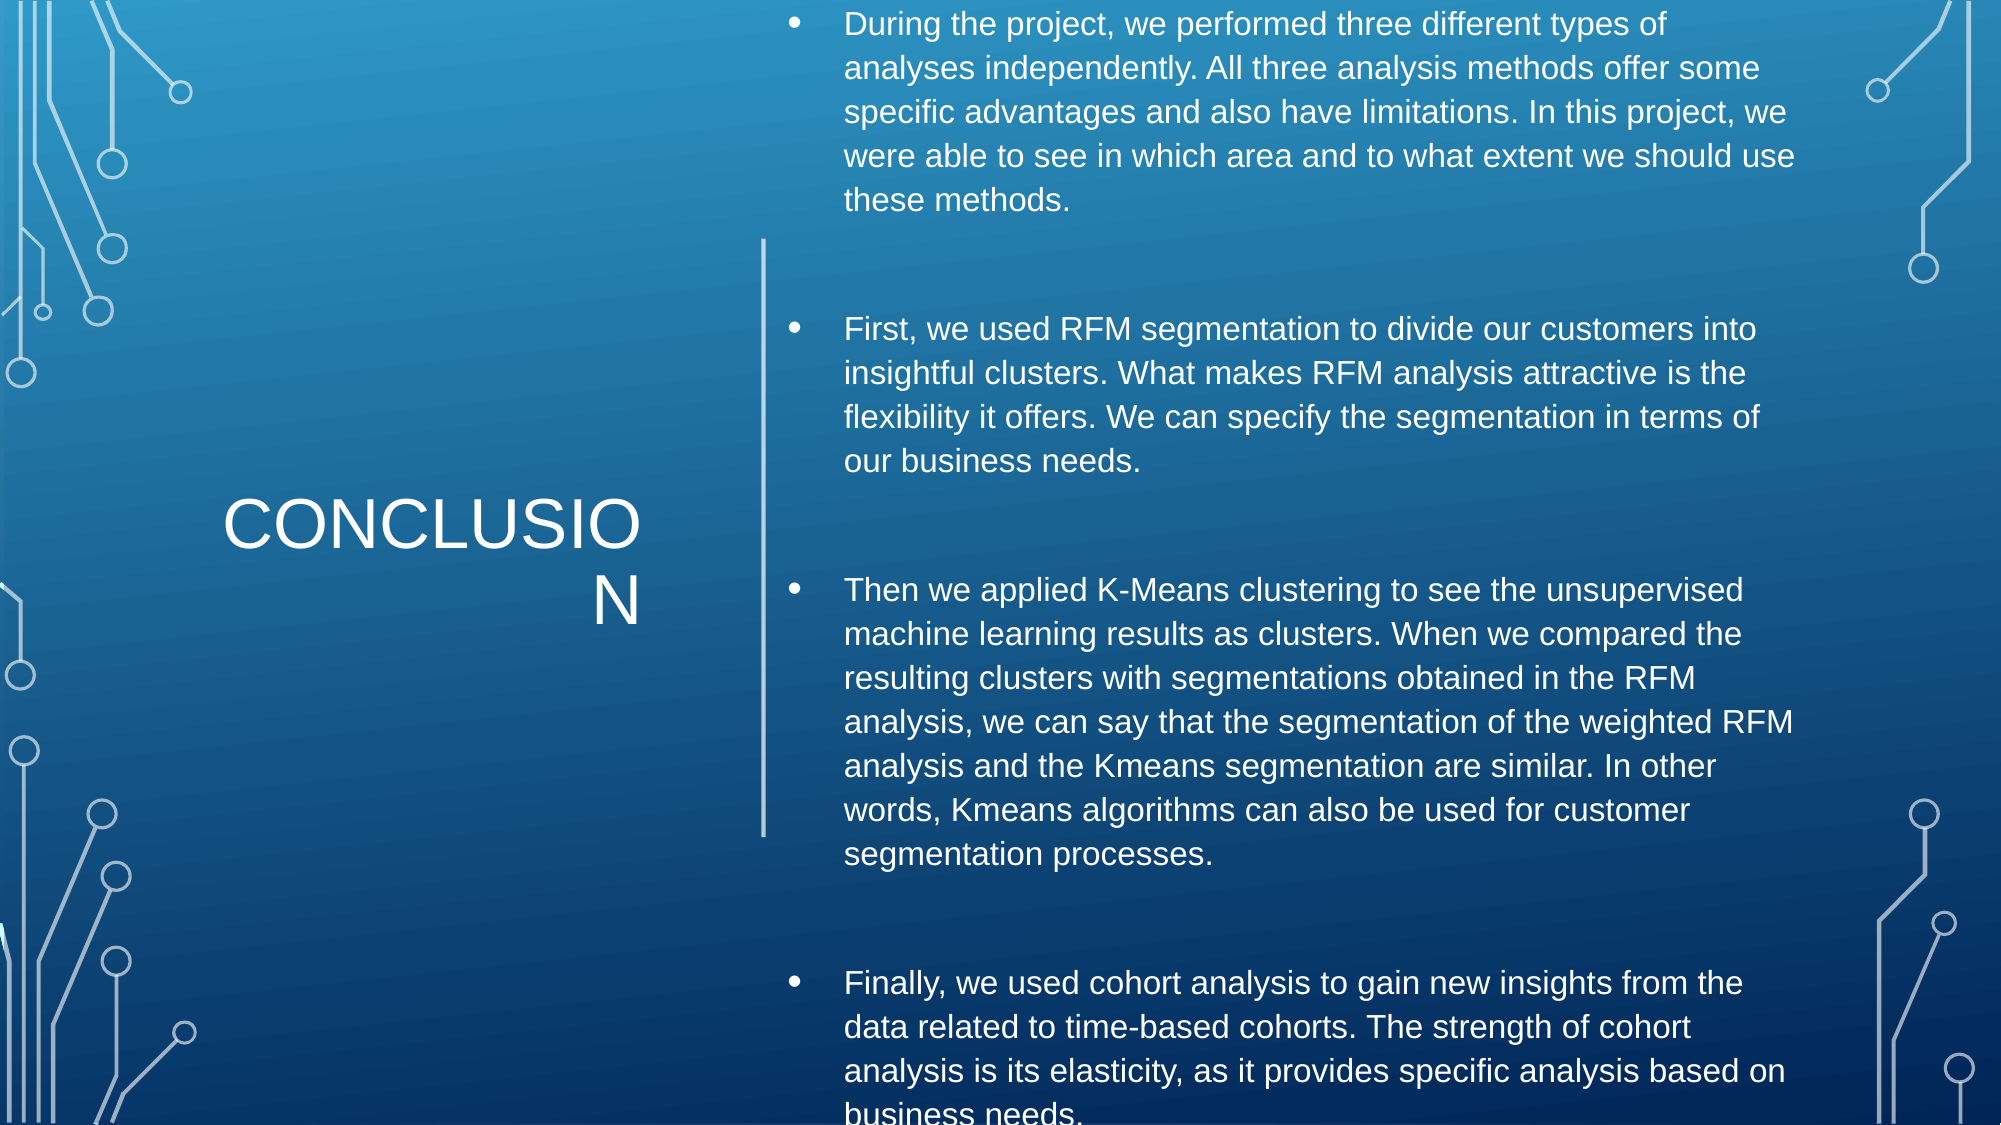

# conclusion
During the project, we performed three different types of analyses independently. All three analysis methods offer some specific advantages and also have limitations. In this project, we were able to see in which area and to what extent we should use these methods.

First, we used RFM segmentation to divide our customers into insightful clusters. What makes RFM analysis attractive is the flexibility it offers. We can specify the segmentation in terms of our business needs.

Then we applied K-Means clustering to see the unsupervised machine learning results as clusters. When we compared the resulting clusters with segmentations obtained in the RFM analysis, we can say that the segmentation of the weighted RFM analysis and the Kmeans segmentation are similar. In other words, Kmeans algorithms can also be used for customer segmentation processes.

Finally, we used cohort analysis to gain new insights from the data related to time-based cohorts. The strength of cohort analysis is its elasticity, as it provides specific analysis based on business needs.